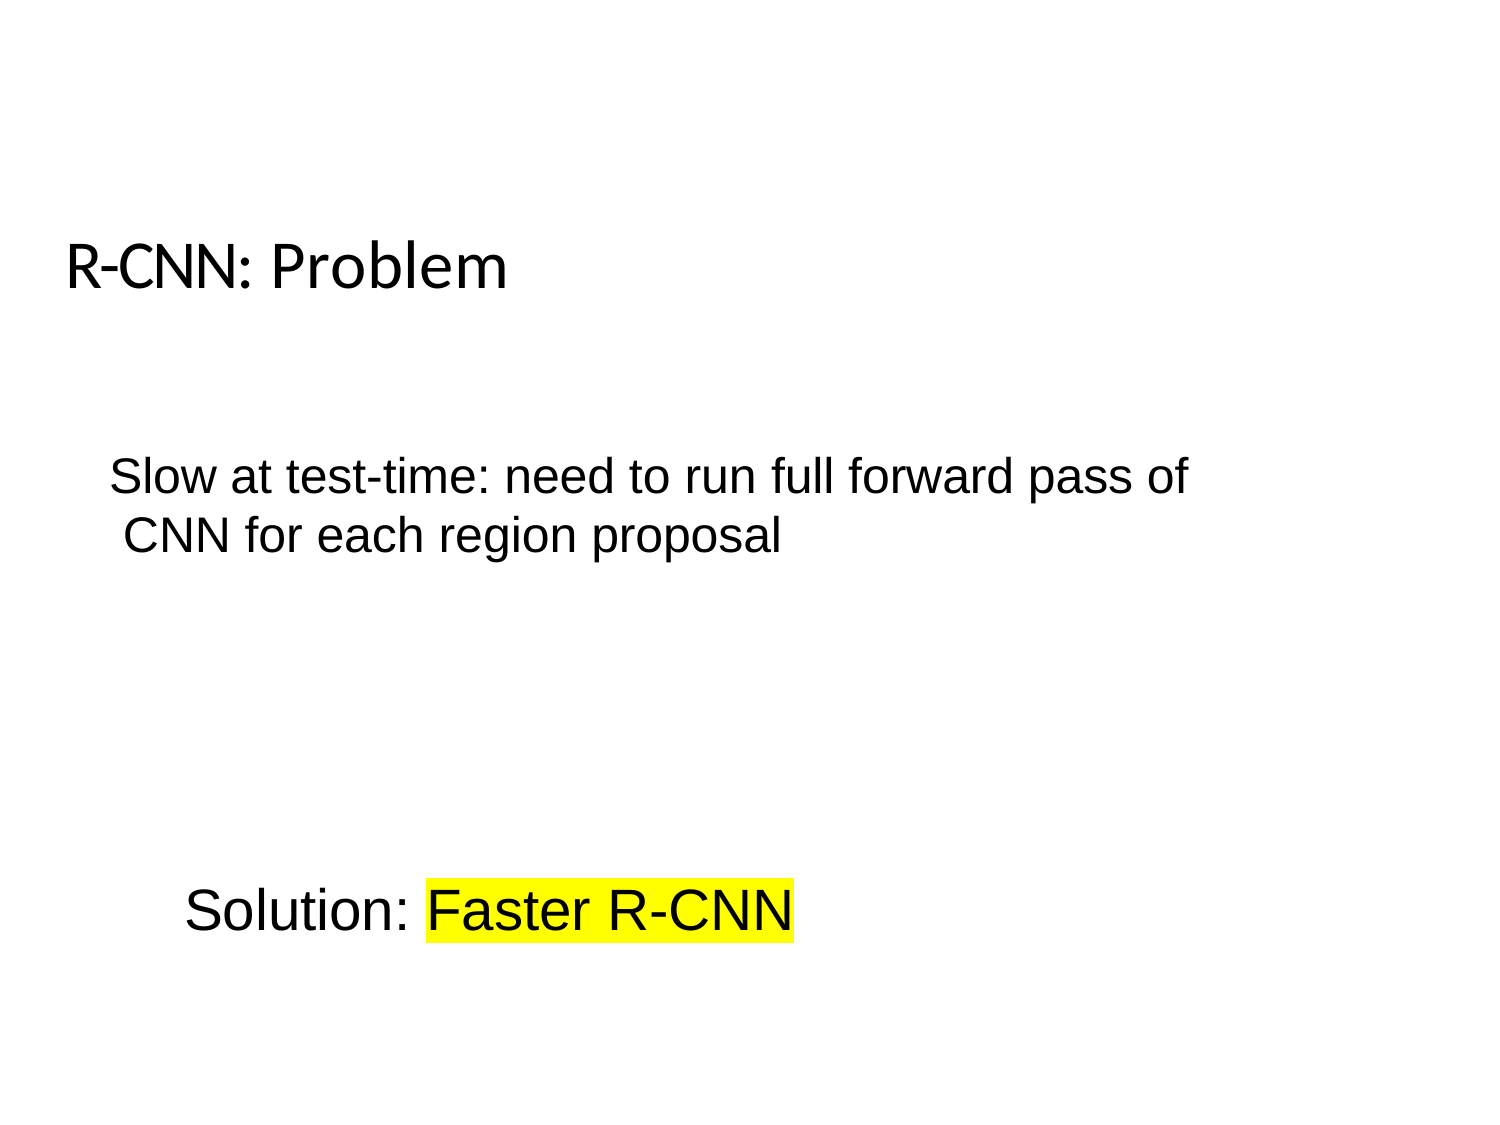

# R-CNN: Problem
Slow at test-time: need to run full forward pass of       CNN for each region proposal
Solution: Faster R-CNN